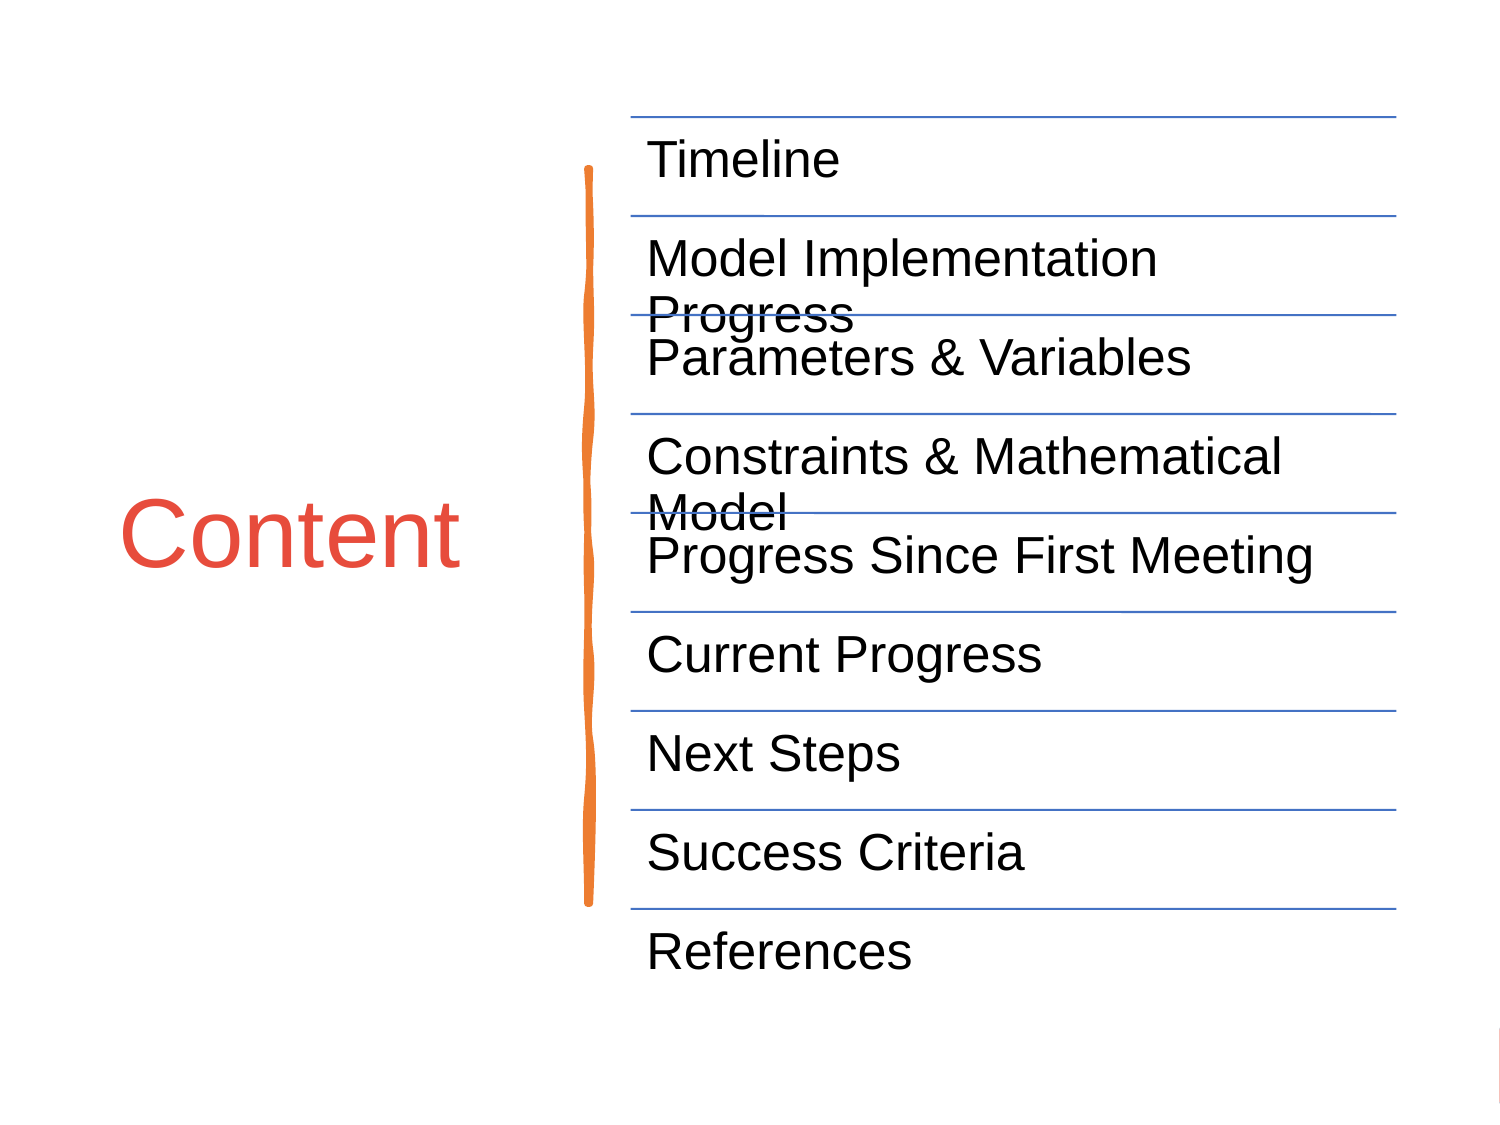

# Content
Timeline
Model Implementation Progress
Parameters & Variables
Constraints & Mathematical Model
Progress Since First Meeting
Current Progress
Next Steps
Success Criteria
References